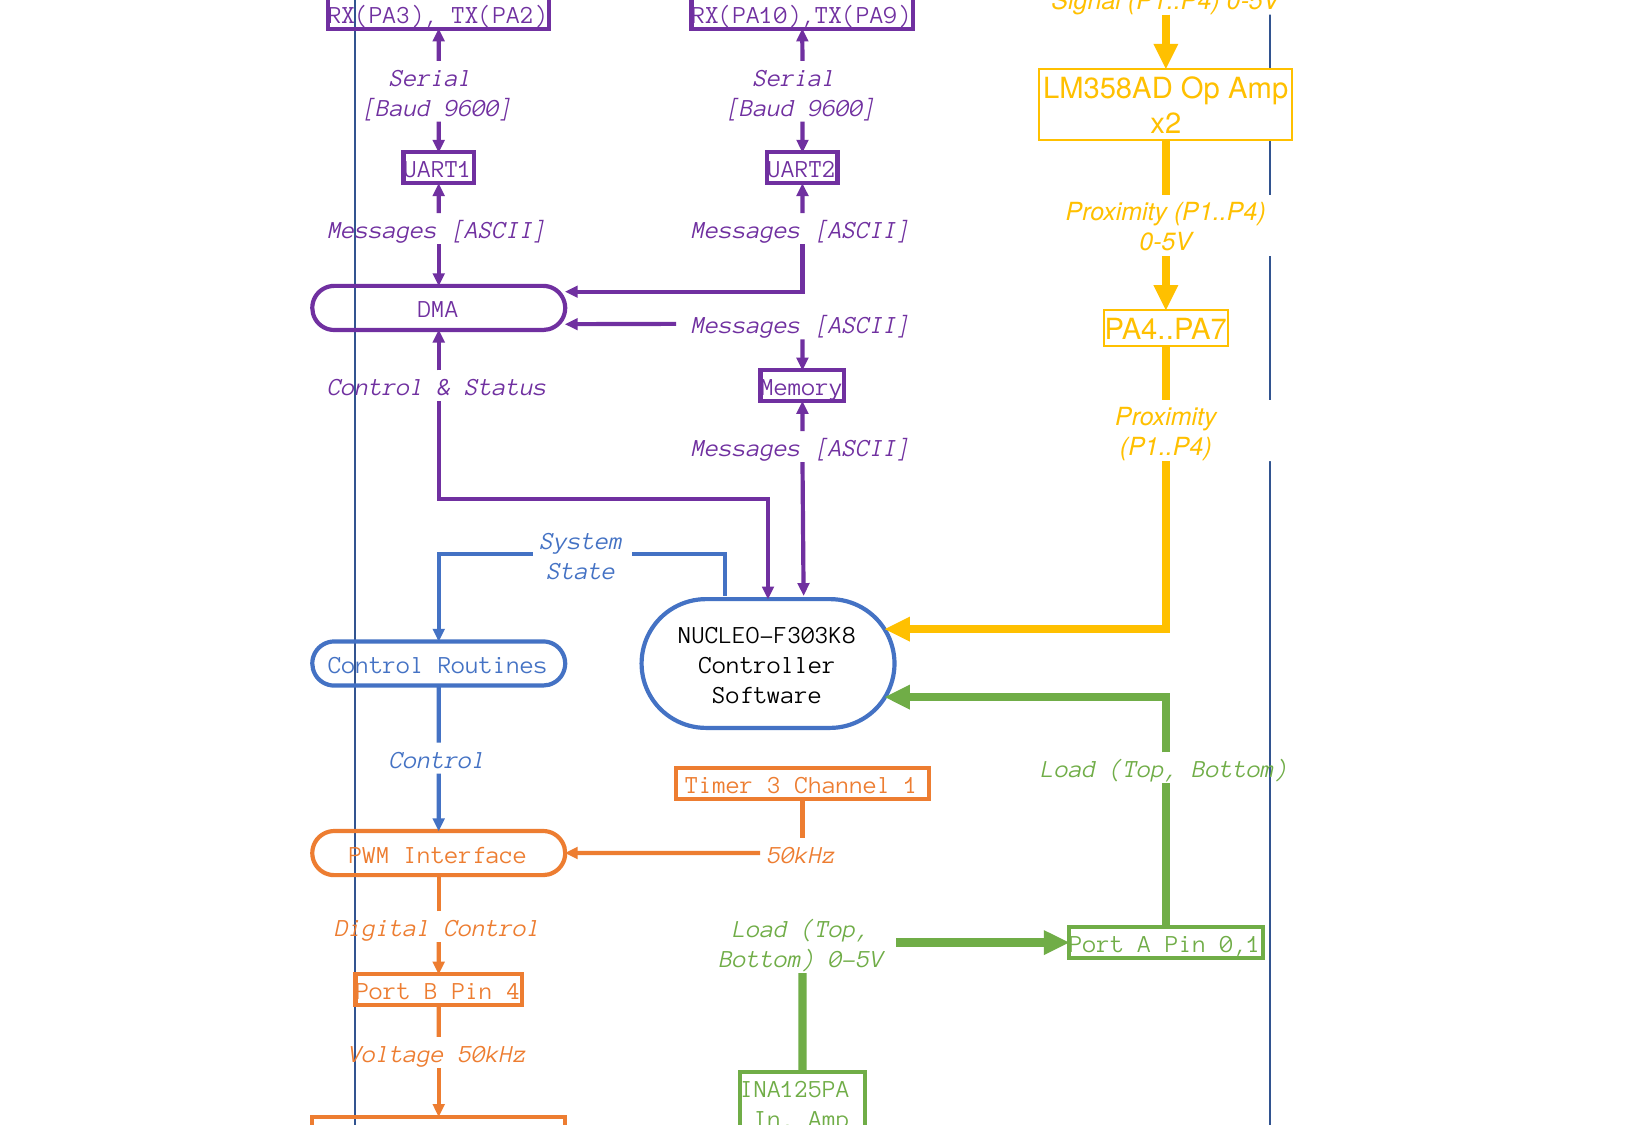

Previous
Controller
Next
Controller
4x Vishay TRCT5000  IR Sensor
Serial
[Baud 9600]
Serial
[Baud 9600]
Signal (P1..P4) 0-5V
RX(PA10),TX(PA9)
RX(PA3), TX(PA2)
Serial
[Baud 9600]
Serial
[Baud 9600]
LM358AD Op Amp x2
UART1
UART2
Proximity (P1..P4)
0-5V
Messages [ASCII]
Messages [ASCII]

DMA
Messages [ASCII]
PA4..PA7
Control & Status
Memory
Proximity
(P1..P4)
Messages [ASCII]
System State

NUCLEO-F303K8 Controller Software
Control Routines
Control
Load (Top, Bottom)
Timer 3 Channel 1
PWM Interface
50kHz
Digital Control
Load (Top, Bottom) 0-5V
Port A Pin 0,1
Port B Pin 4
Voltage 50kHz
INA125PA
In. Amp
Servomotor Control
Power 50kHz
YZC-161B
50kg Load Cell
Load (T1..T4, B1..B4)
Servomotor

Previous Controller
Next Controller

UART [Baud 9600]
UART [Baud 9600]
RX(PA3), TX(PA2)
RX(PA10), TX(PA9)

UART [Baud 9600]
UART [Baud 9600]
UART1

UART2

Messages [ASCII]
Messages [ASCII]

DMA

Messages [ASCII]

Control & Status

Memory

Messages [ASCII]

Proximity
(P1..P4)
PA4..PA7
Proximity (P1..P4) 0-5V
LM358AD Op Amp x2
Signal (P1..P4) 0-5V
4x Vishay TRCT5000  IR Sensor

Load (Top, Bottom)
PA0, PA1
Load (Top, Bottom) 0-5V
2x INA125PA
Instrumentation Amp

Load (T1..T4, B1..B4)
8x YZC-161B
50kg Load Cell

PXY = GPIO Port X Pin Y